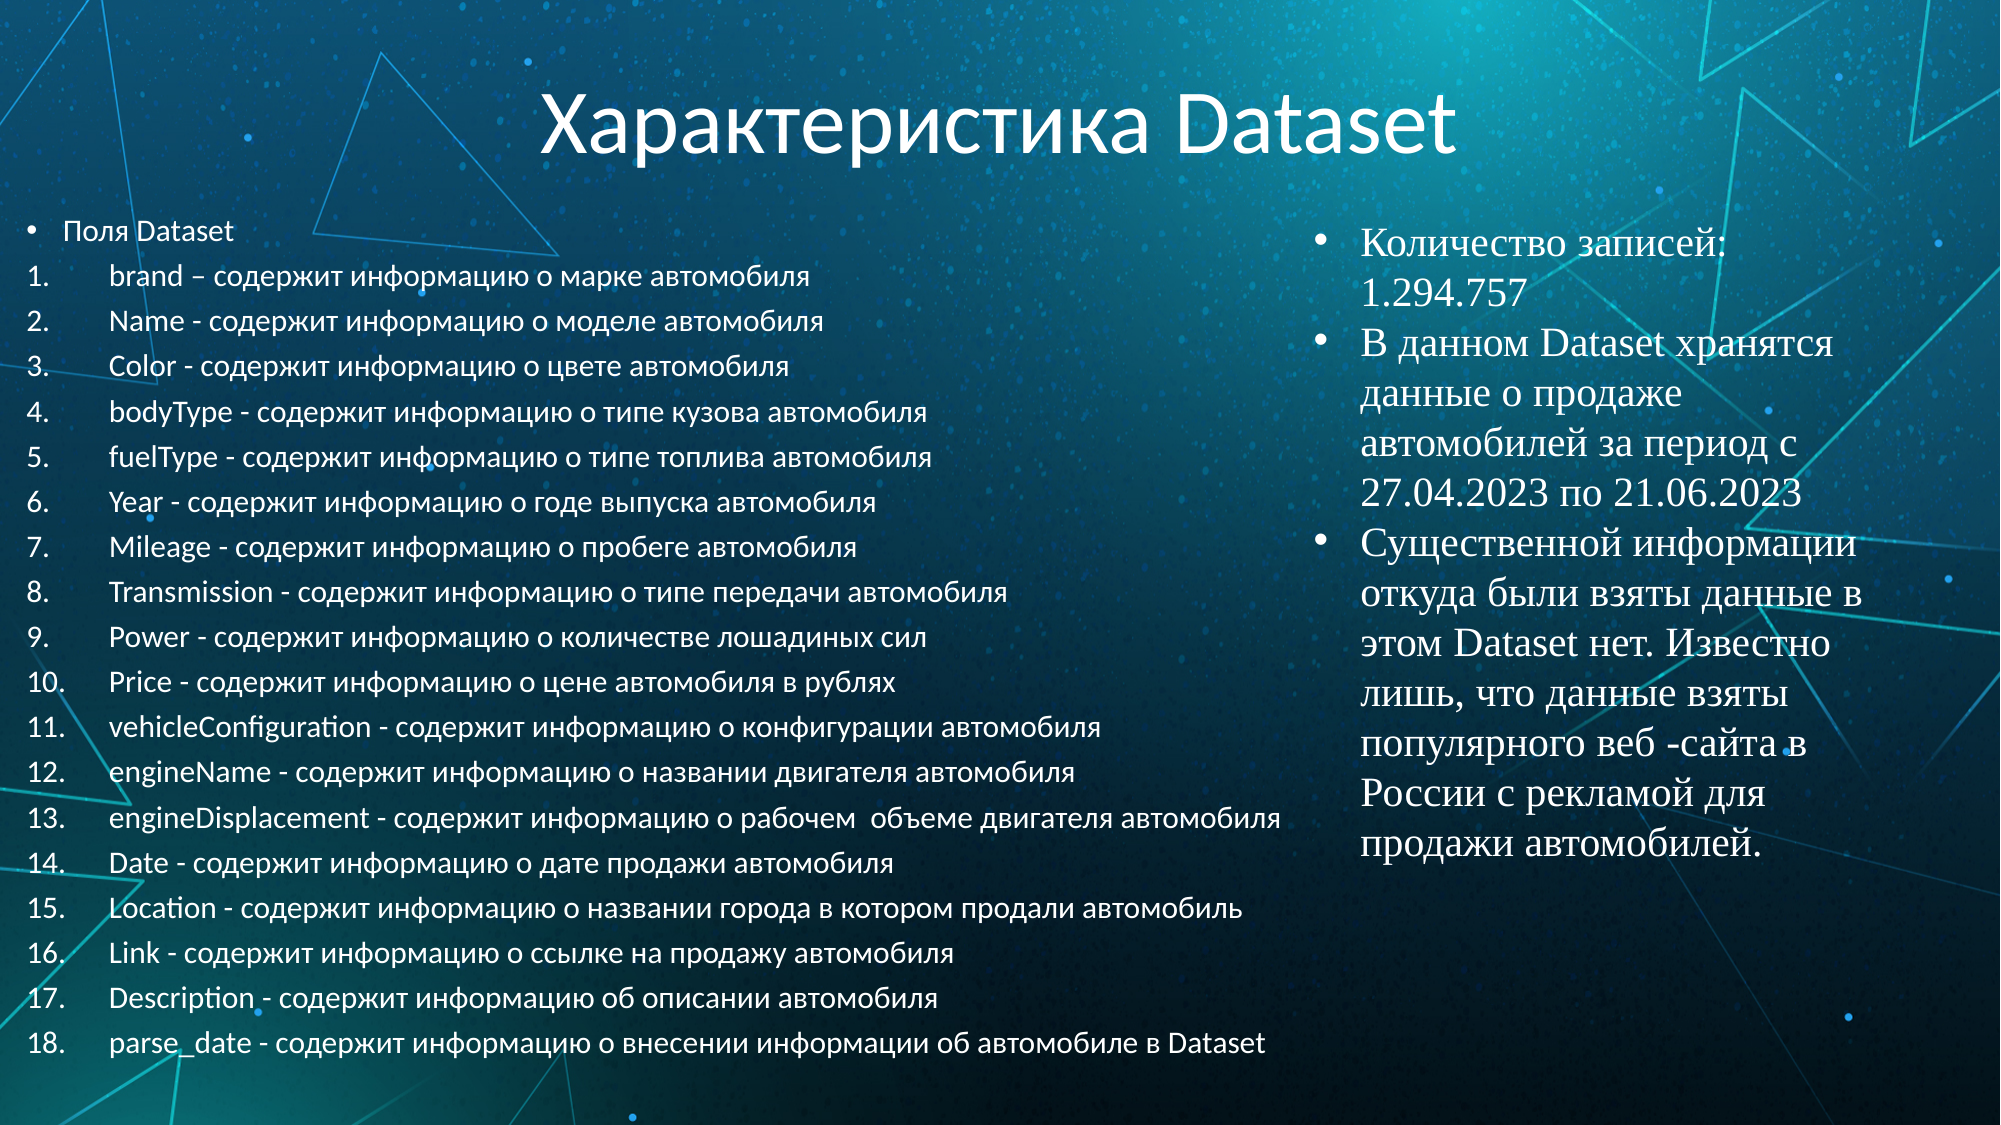

# Характеристика Dataset
Поля Dataset
brand – содержит информацию о марке автомобиля
Name - содержит информацию о моделе автомобиля
Color - содержит информацию о цвете автомобиля
bodyType - содержит информацию о типе кузова автомобиля
fuelType - содержит информацию о типе топлива автомобиля
Year - содержит информацию о годе выпуска автомобиля
Mileage - содержит информацию о пробеге автомобиля
Transmission - содержит информацию о типе передачи автомобиля
Power - содержит информацию о количестве лошадиных сил
Price - содержит информацию о цене автомобиля в рублях
vehicleConfiguration - содержит информацию о конфигурации автомобиля
engineName - содержит информацию о названии двигателя автомобиля
engineDisplacement - содержит информацию о рабочем  объеме двигателя автомобиля
Date - содержит информацию о дате продажи автомобиля
Location - содержит информацию о названии города в котором продали автомобиль
Link - содержит информацию о ссылке на продажу автомобиля
Description - содержит информацию об описании автомобиля
parse_date - содержит информацию о внесении информации об автомобиле в Dataset
Количество записей: 1.294.757
В данном Dataset хранятся данные о продаже автомобилей за период с 27.04.2023 по 21.06.2023
Существенной информации откуда были взяты данные в этом Dataset нет. Известно лишь, что данные взяты популярного веб -сайта в России с рекламой для продажи автомобилей.